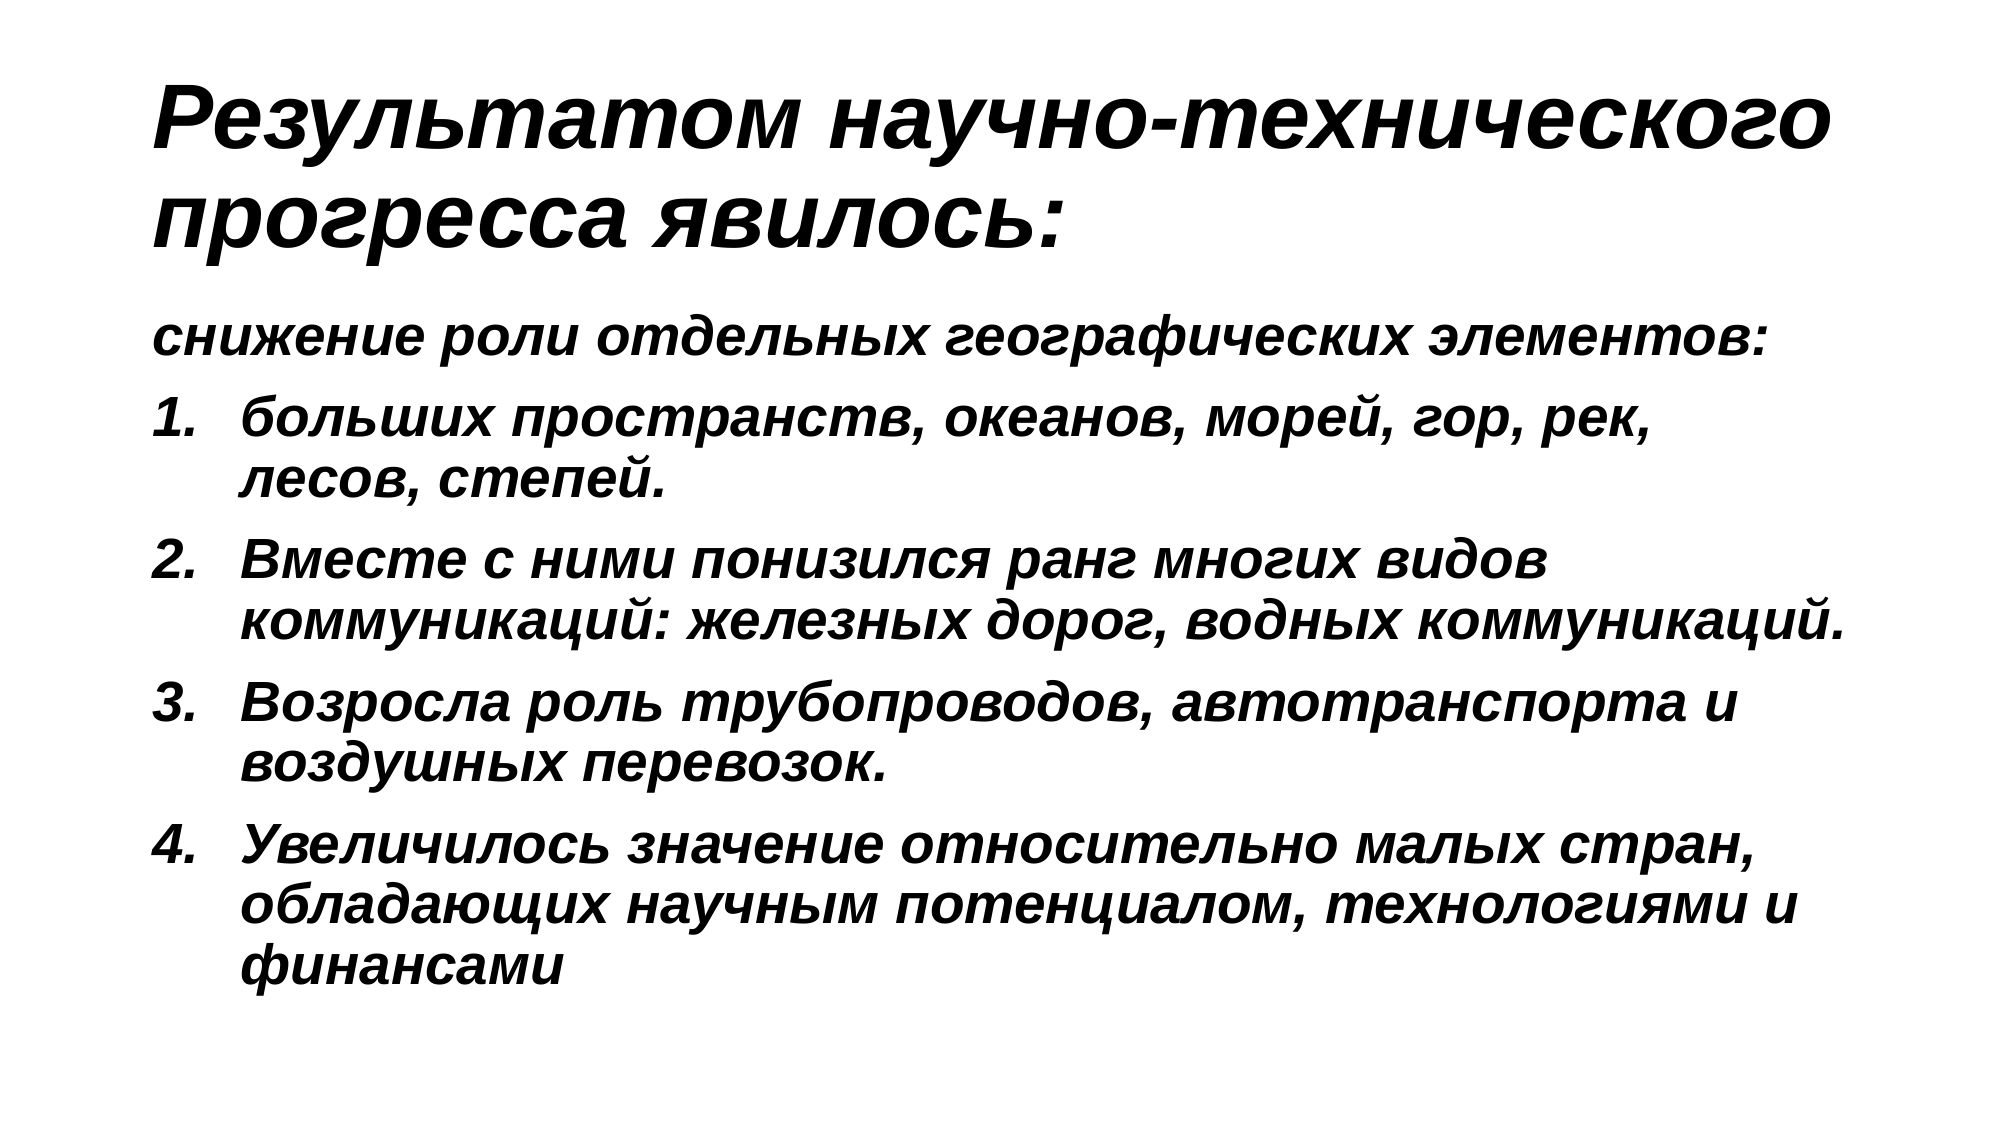

# Результатом научно-технического прогресса явилось:
снижение роли отдельных географических элементов:
больших пространств, океанов, морей, гор, рек, лесов, степей.
Вместе с ними понизился ранг многих видов коммуникаций: железных дорог, водных коммуникаций.
Возросла роль трубопроводов, автотранспорта и воздушных перевозок.
Увеличилось значение относительно малых стран, обладающих научным потенциалом, технологиями и финансами